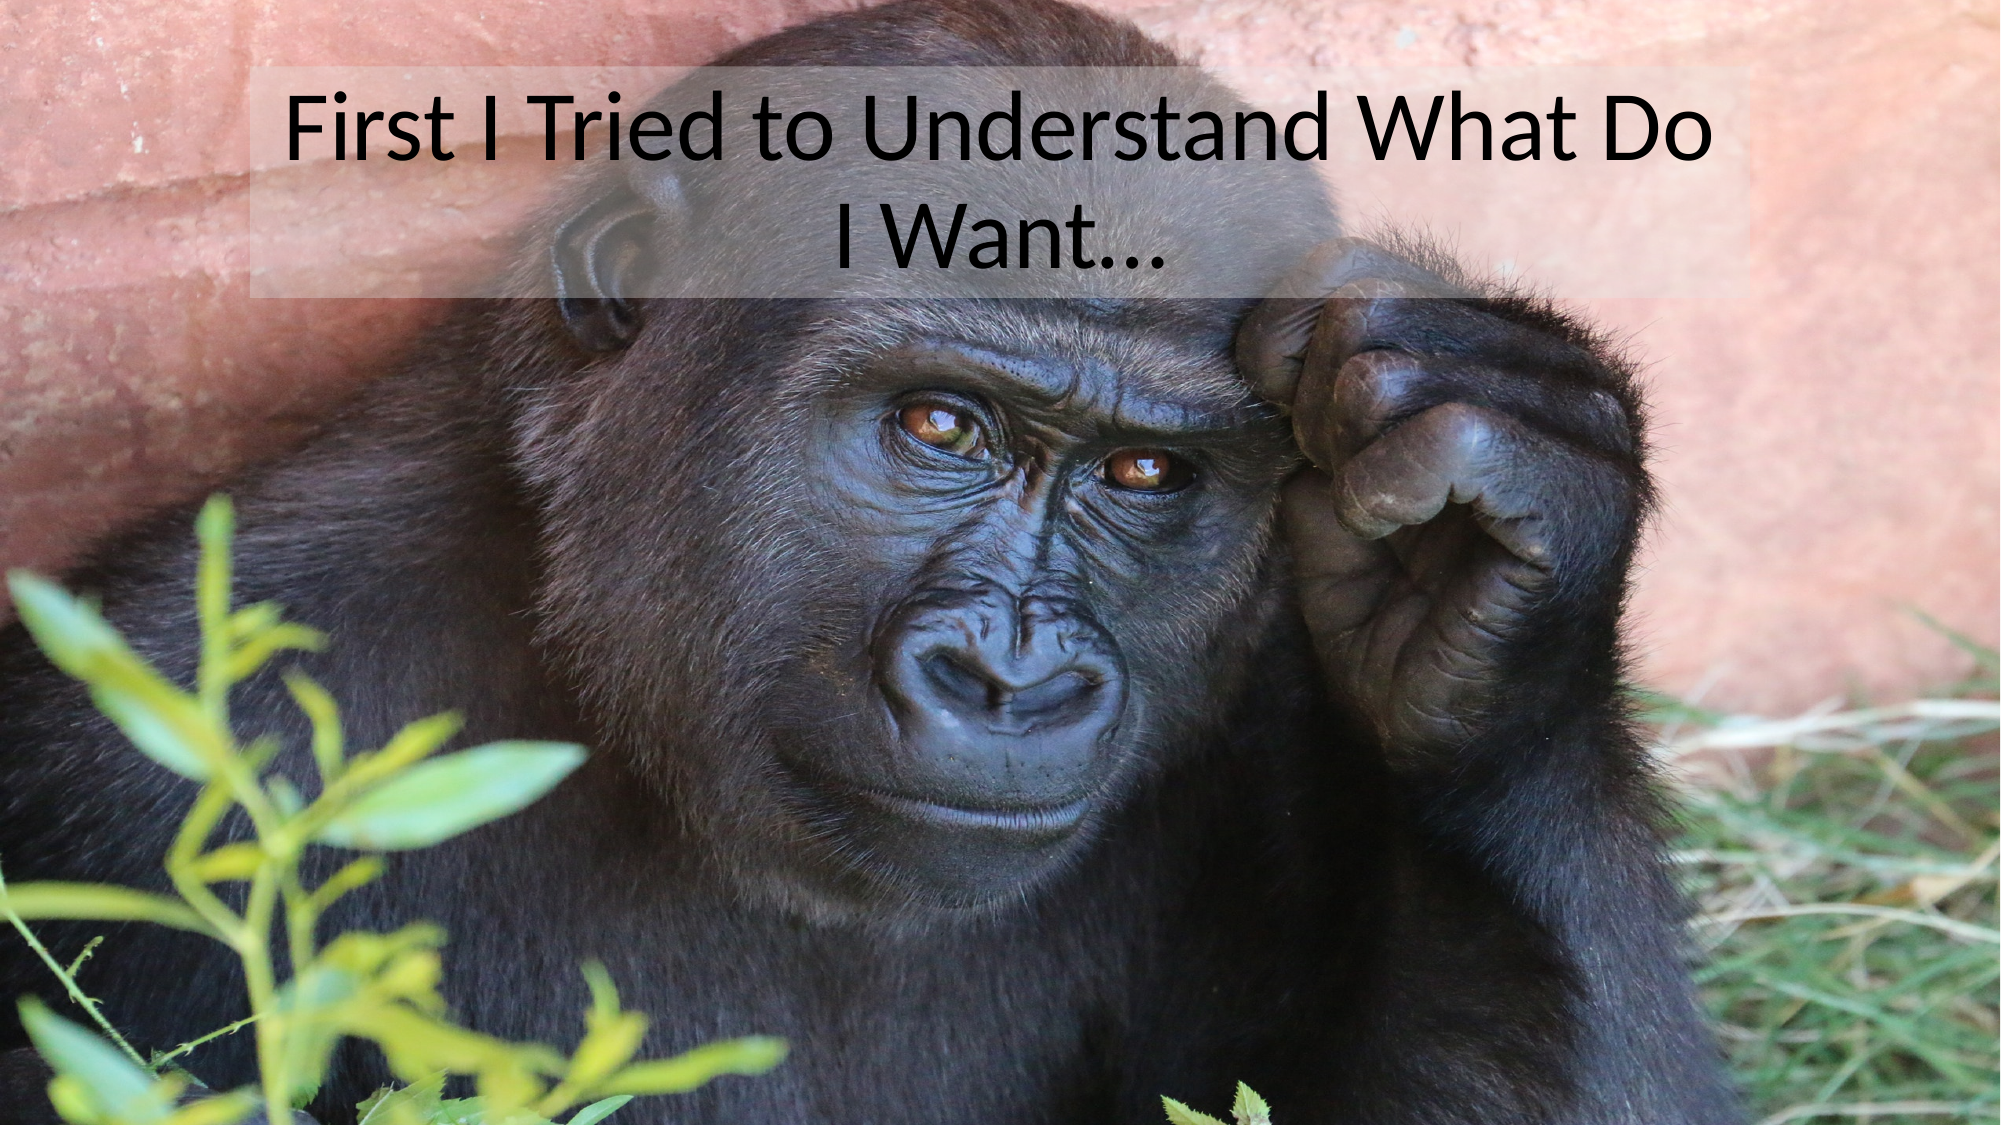

# First I Tried to Understand What Do I Want…